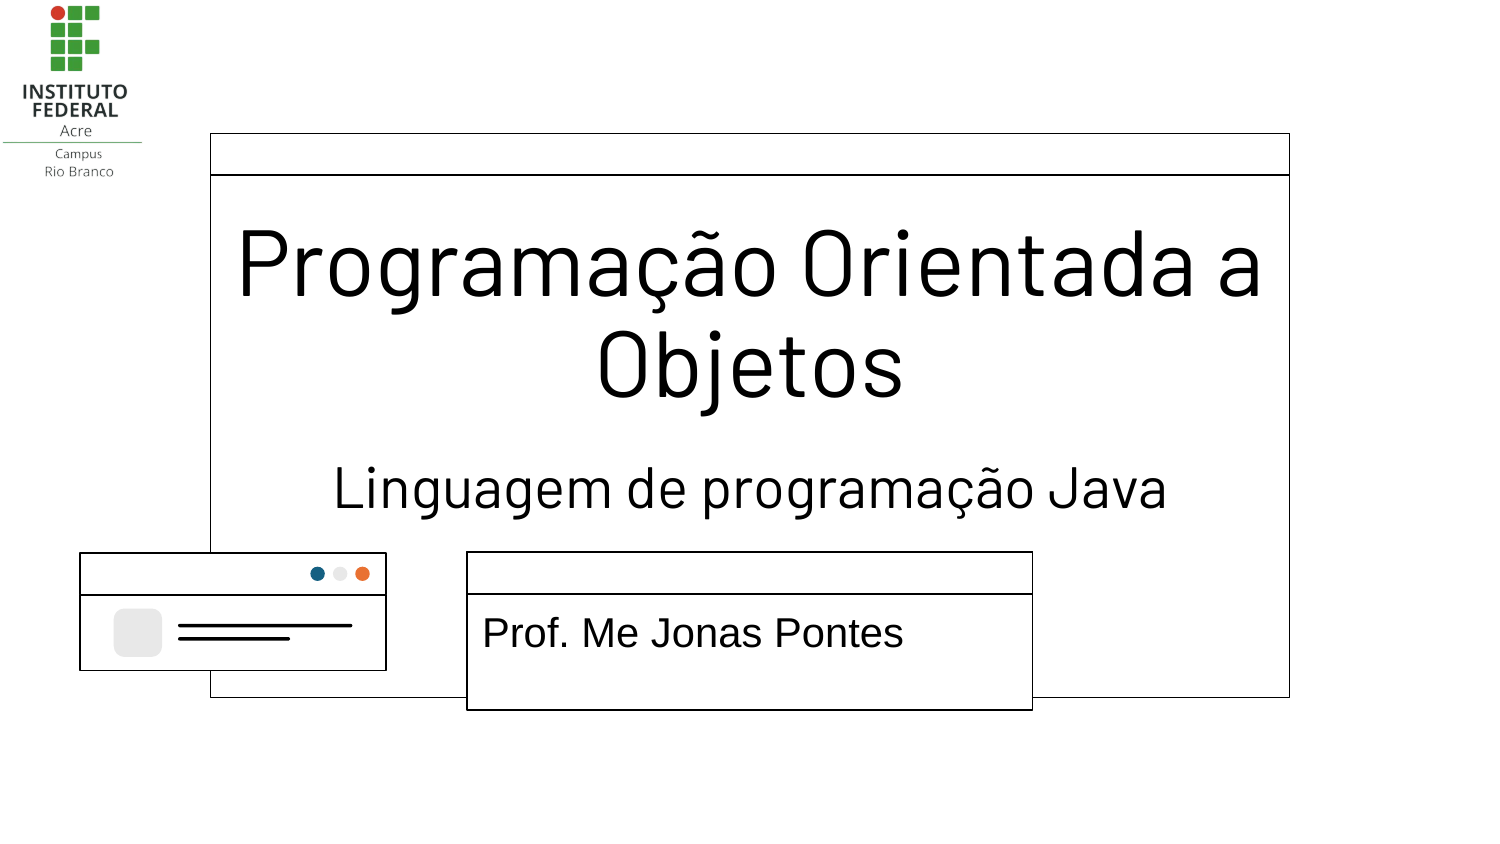

# Programação Orientada a Objetos

Linguagem de programação Java
Prof. Me Jonas Pontes